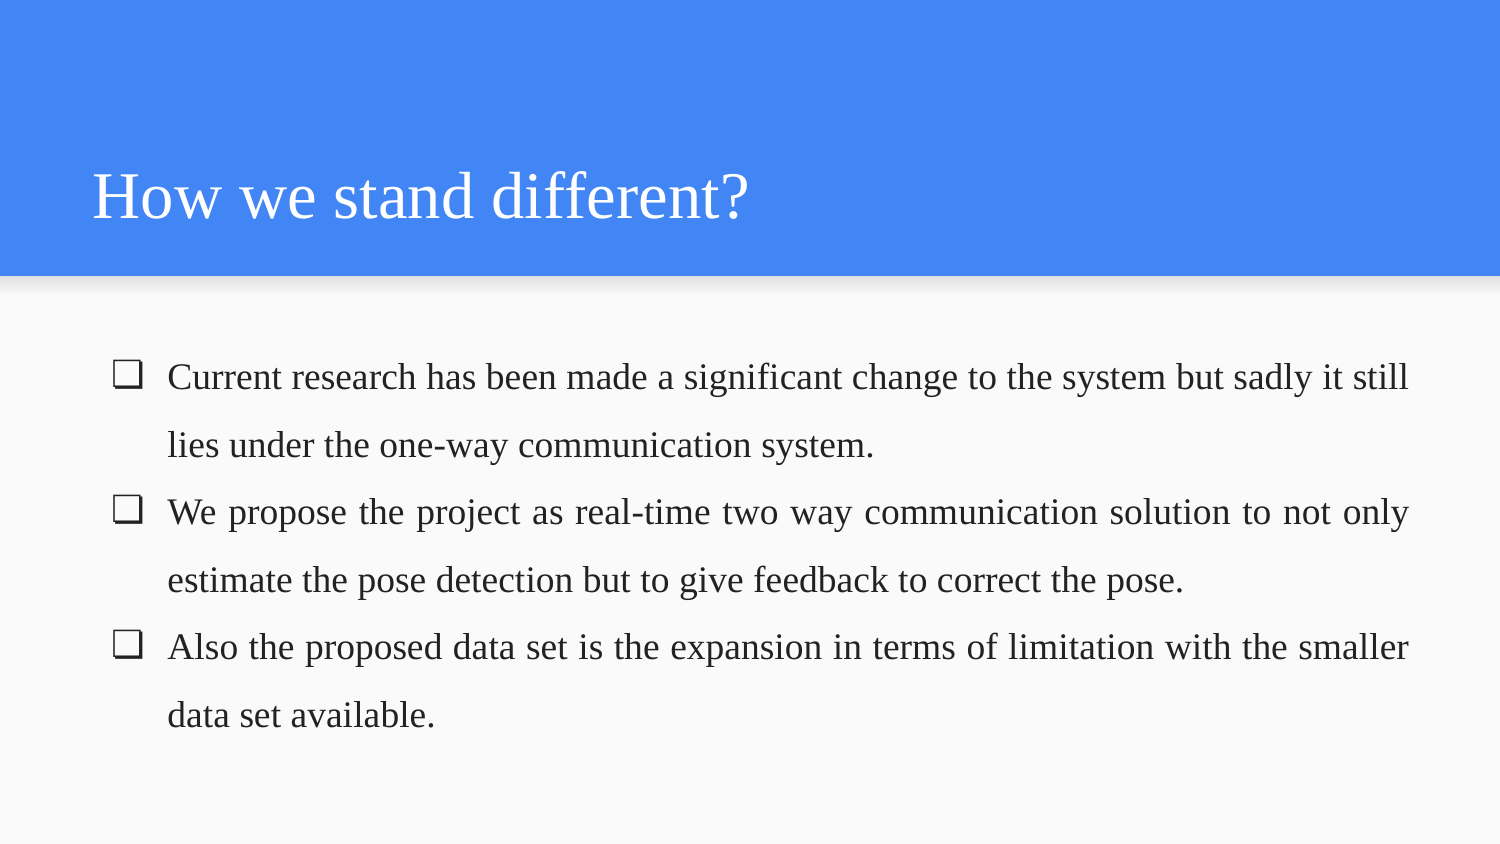

# How we stand different?
Current research has been made a significant change to the system but sadly it still lies under the one-way communication system.
We propose the project as real-time two way communication solution to not only estimate the pose detection but to give feedback to correct the pose.
Also the proposed data set is the expansion in terms of limitation with the smaller data set available.